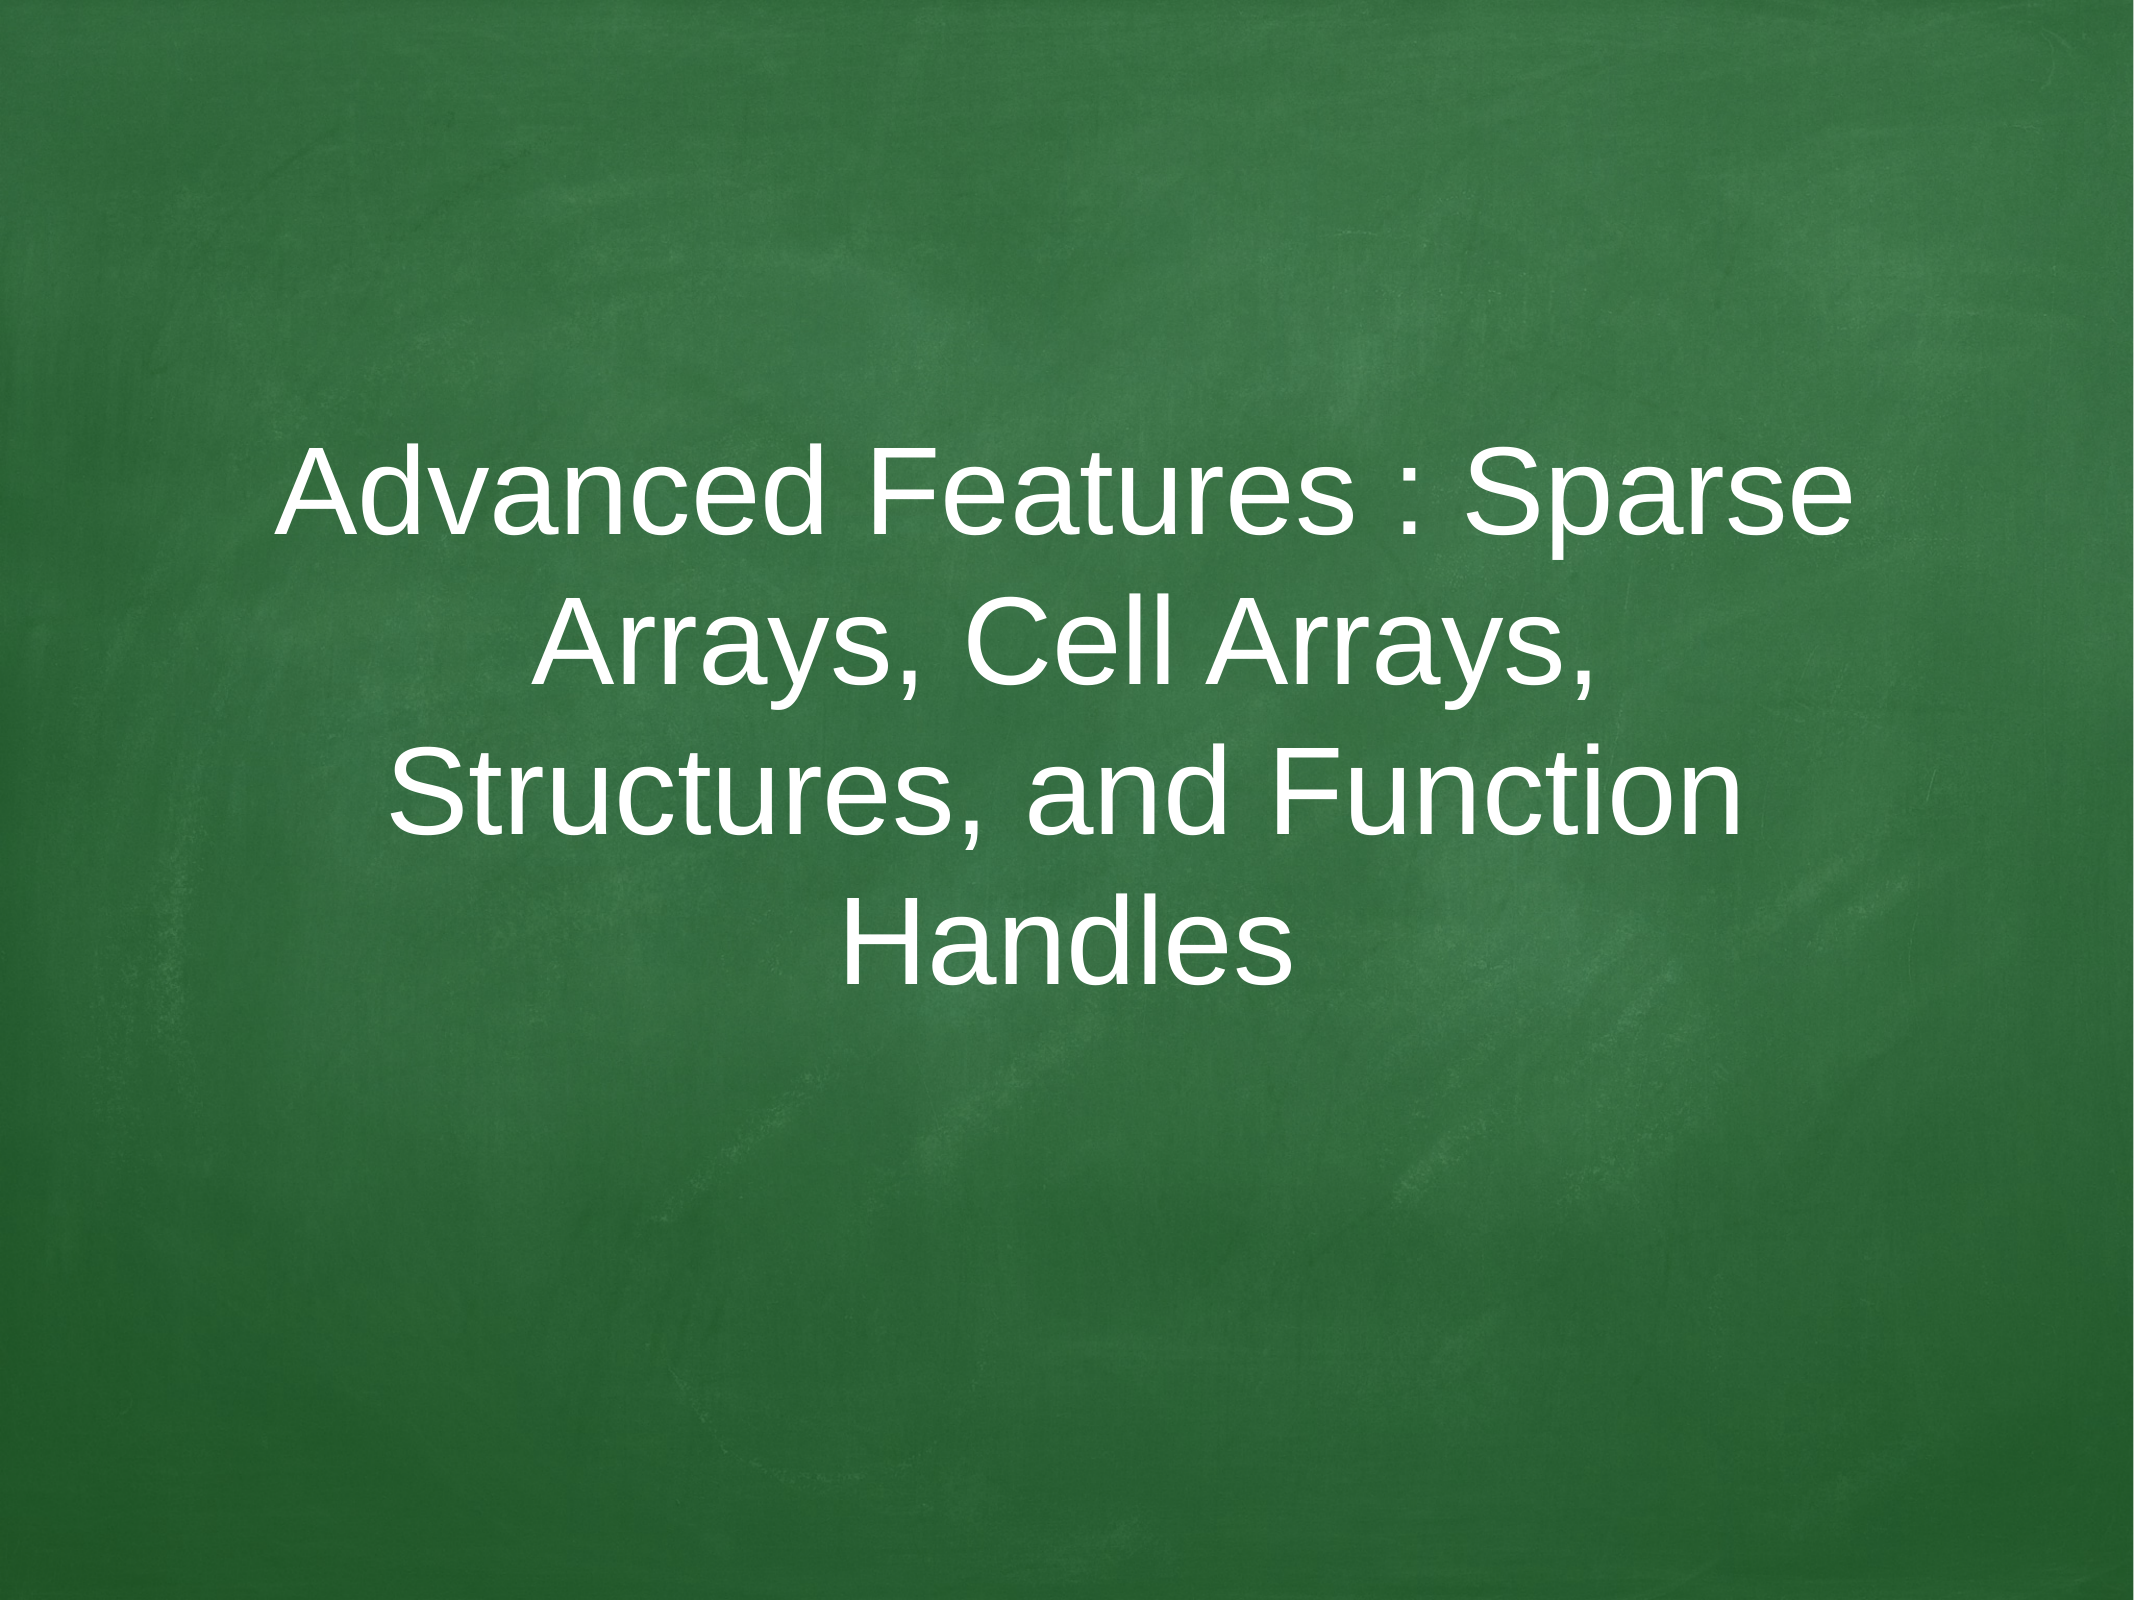

# Advanced Features : Sparse Arrays, Cell Arrays, Structures, and Function Handles